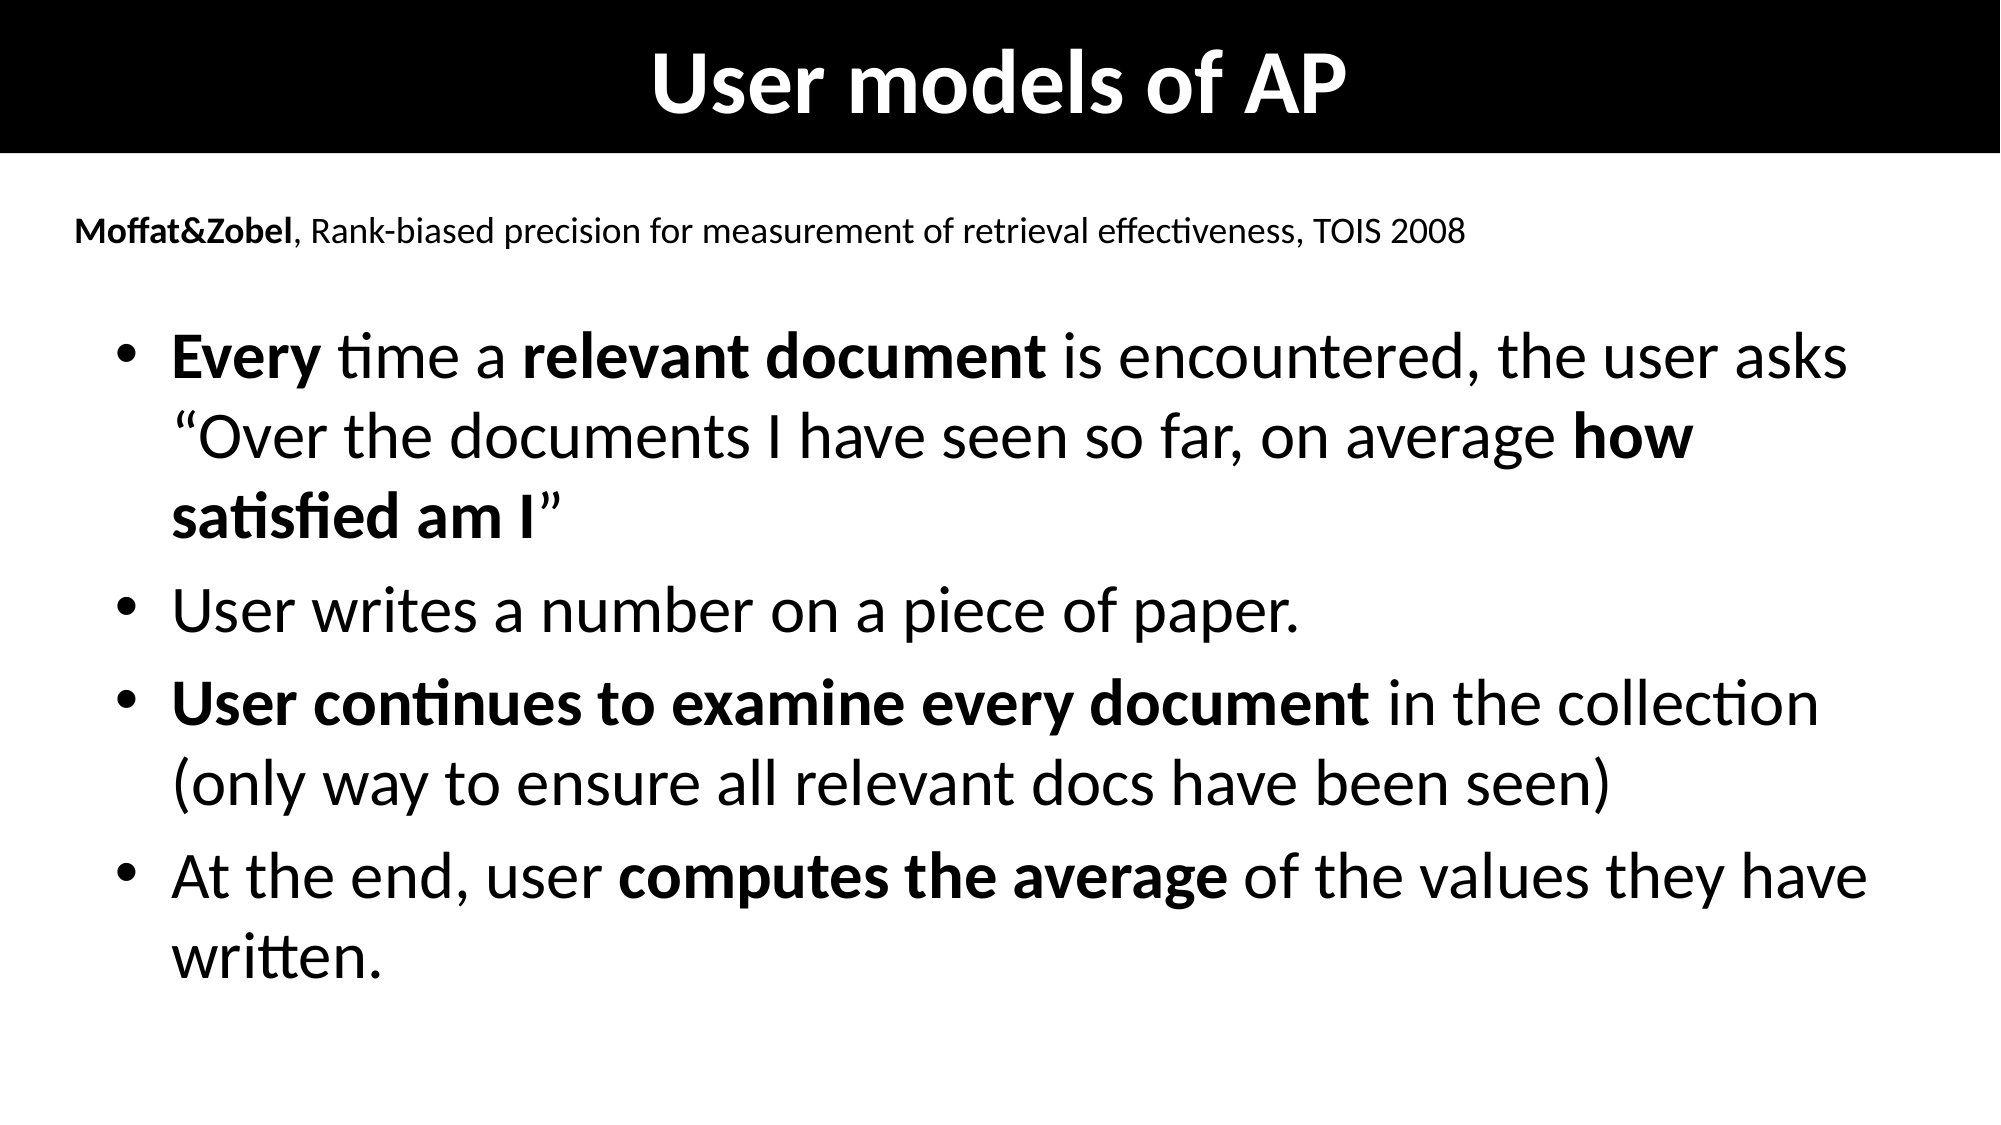

# User models of AP
Moffat&Zobel, Rank-biased precision for measurement of retrieval effectiveness, TOIS 2008
Every time a relevant document is encountered, the user asks “Over the documents I have seen so far, on average how satisfied am I”
User writes a number on a piece of paper.
User continues to examine every document in the collection (only way to ensure all relevant docs have been seen)
At the end, user computes the average of the values they have written.